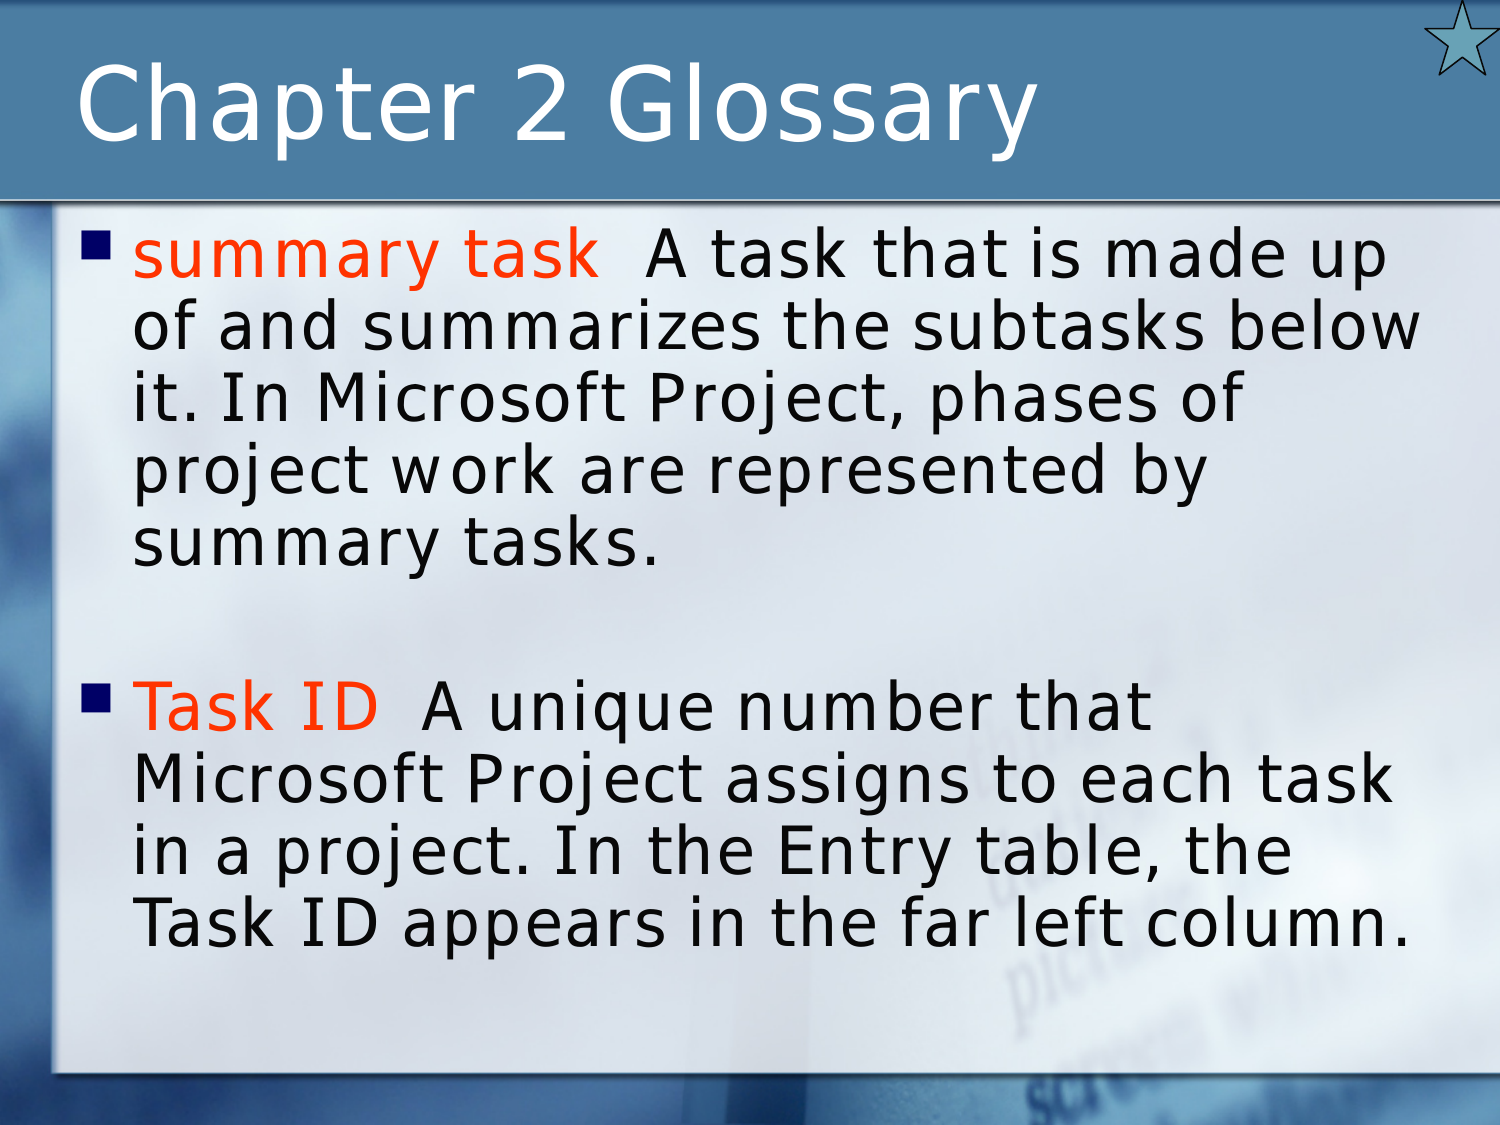

# Chapter 2 Glossary
summary task  A task that is made up of and summarizes the subtasks below it. In Microsoft Project, phases of project work are represented by summary tasks.
Task ID  A unique number that Microsoft Project assigns to each task in a project. In the Entry table, the Task ID appears in the far left column.